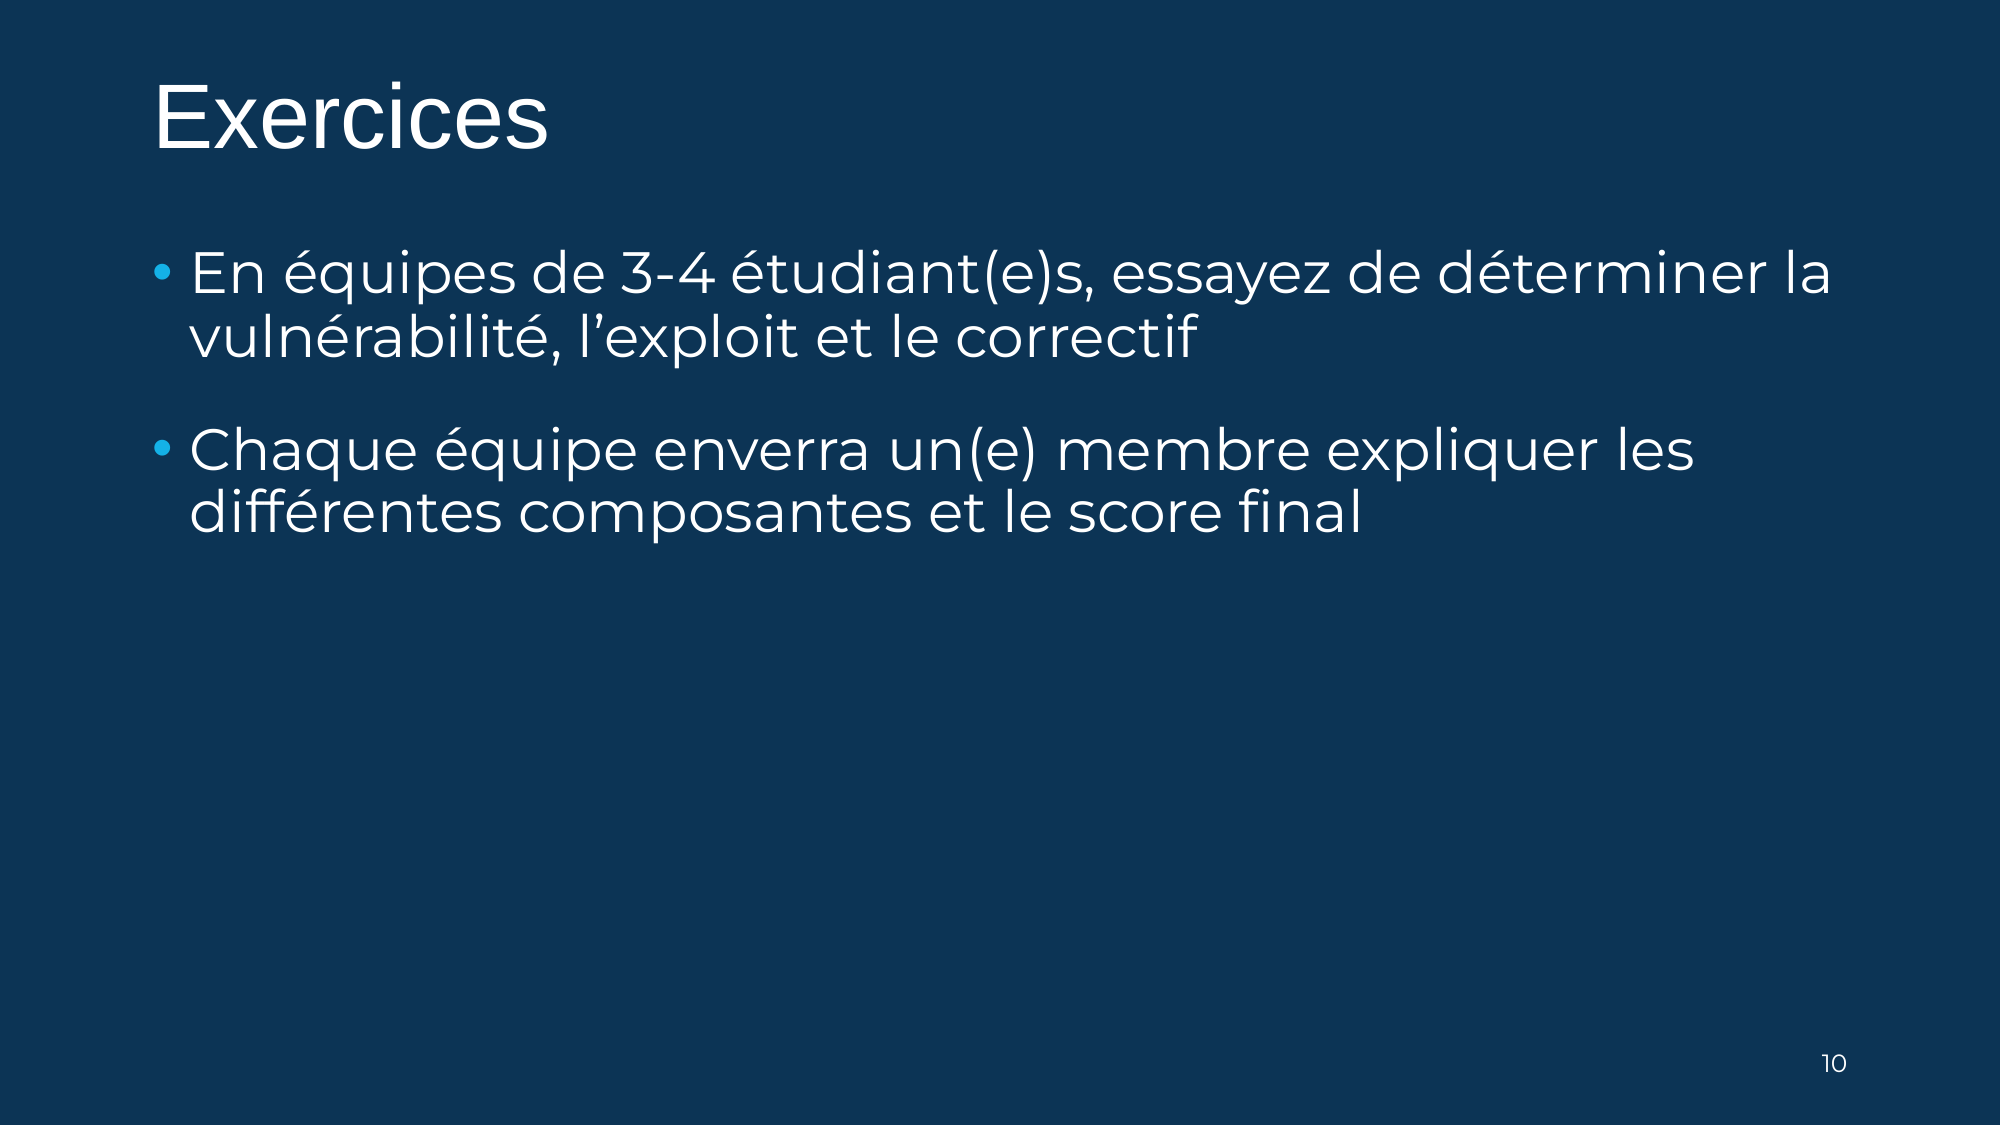

# Exercices
En équipes de 3-4 étudiant(e)s, essayez de déterminer la vulnérabilité, l’exploit et le correctif
Chaque équipe enverra un(e) membre expliquer les différentes composantes et le score final
10